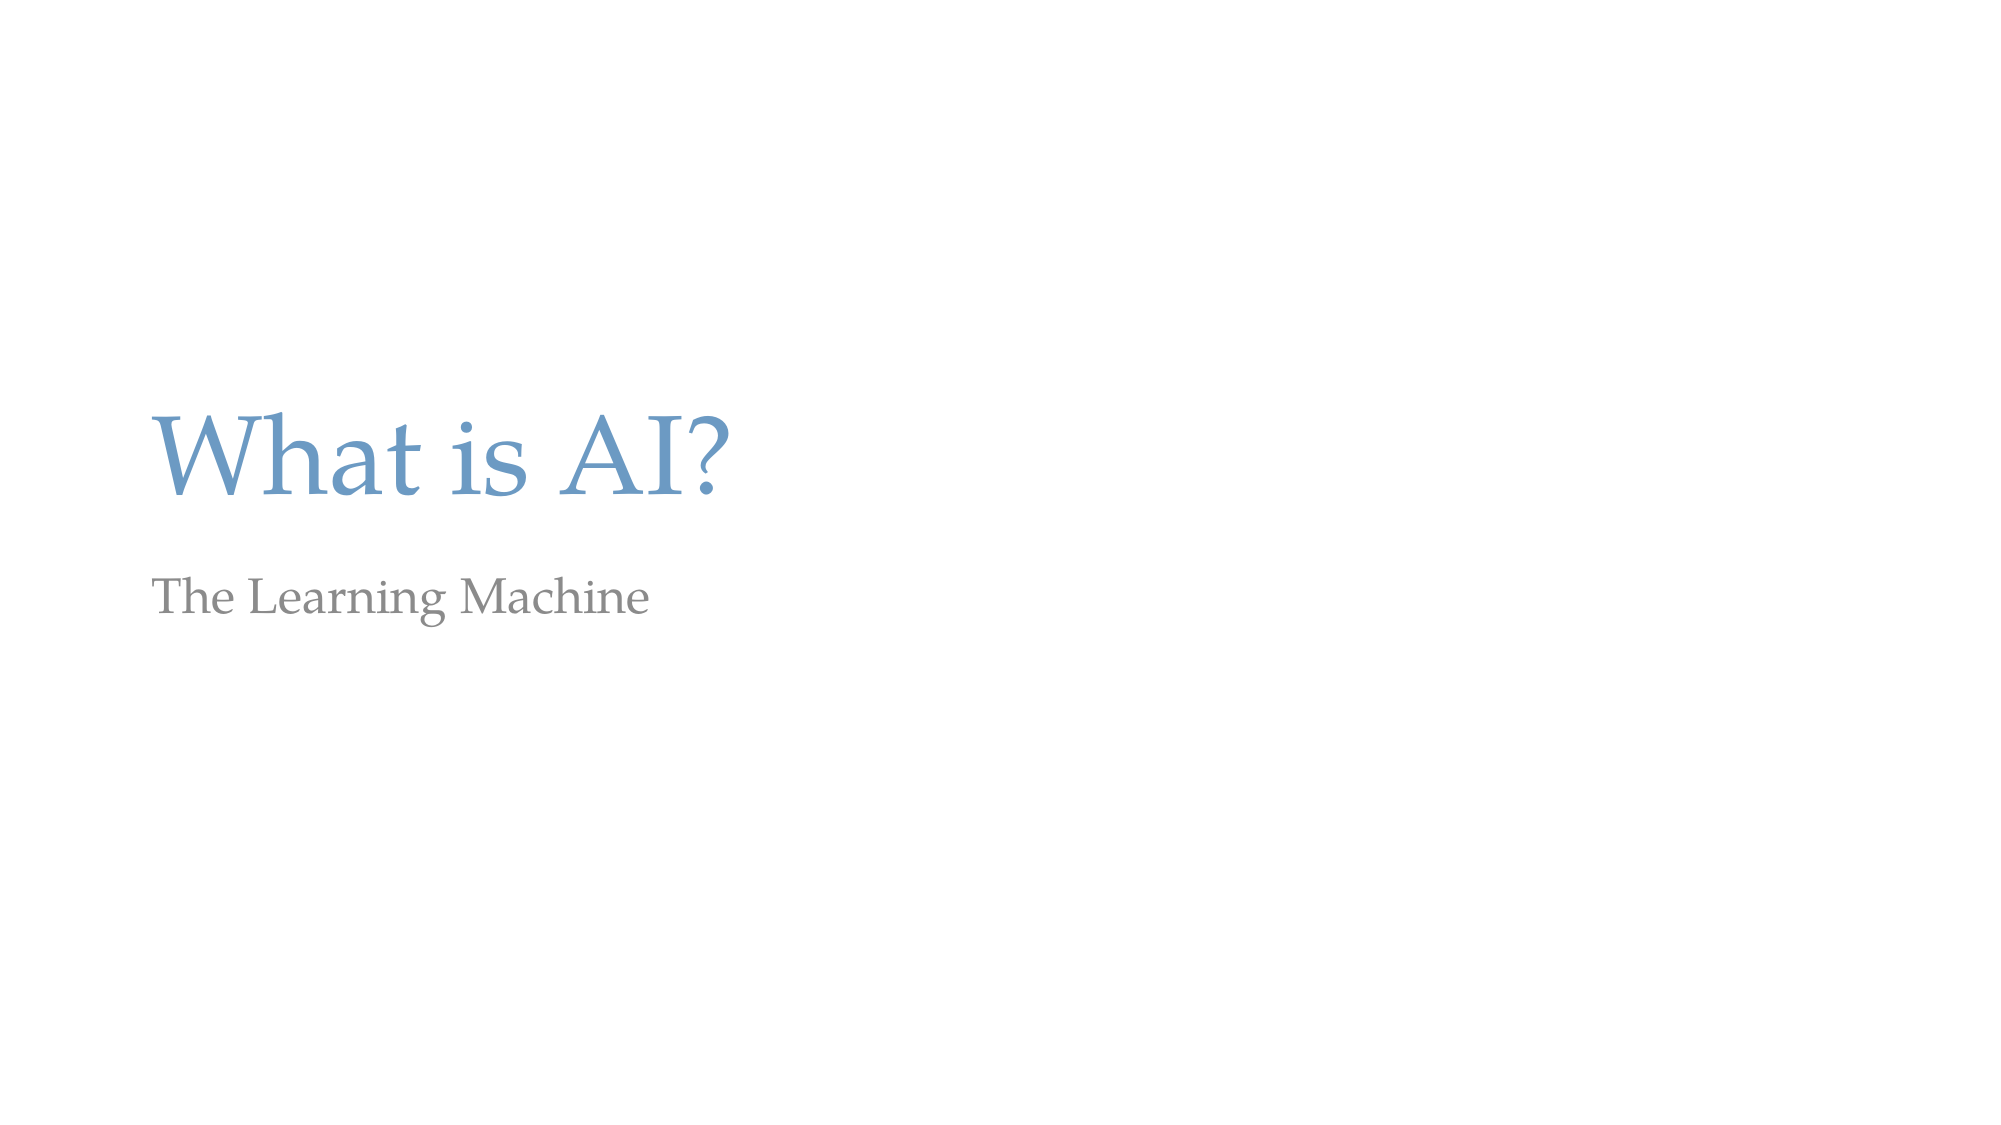

# What is AI?
The Learning Machine